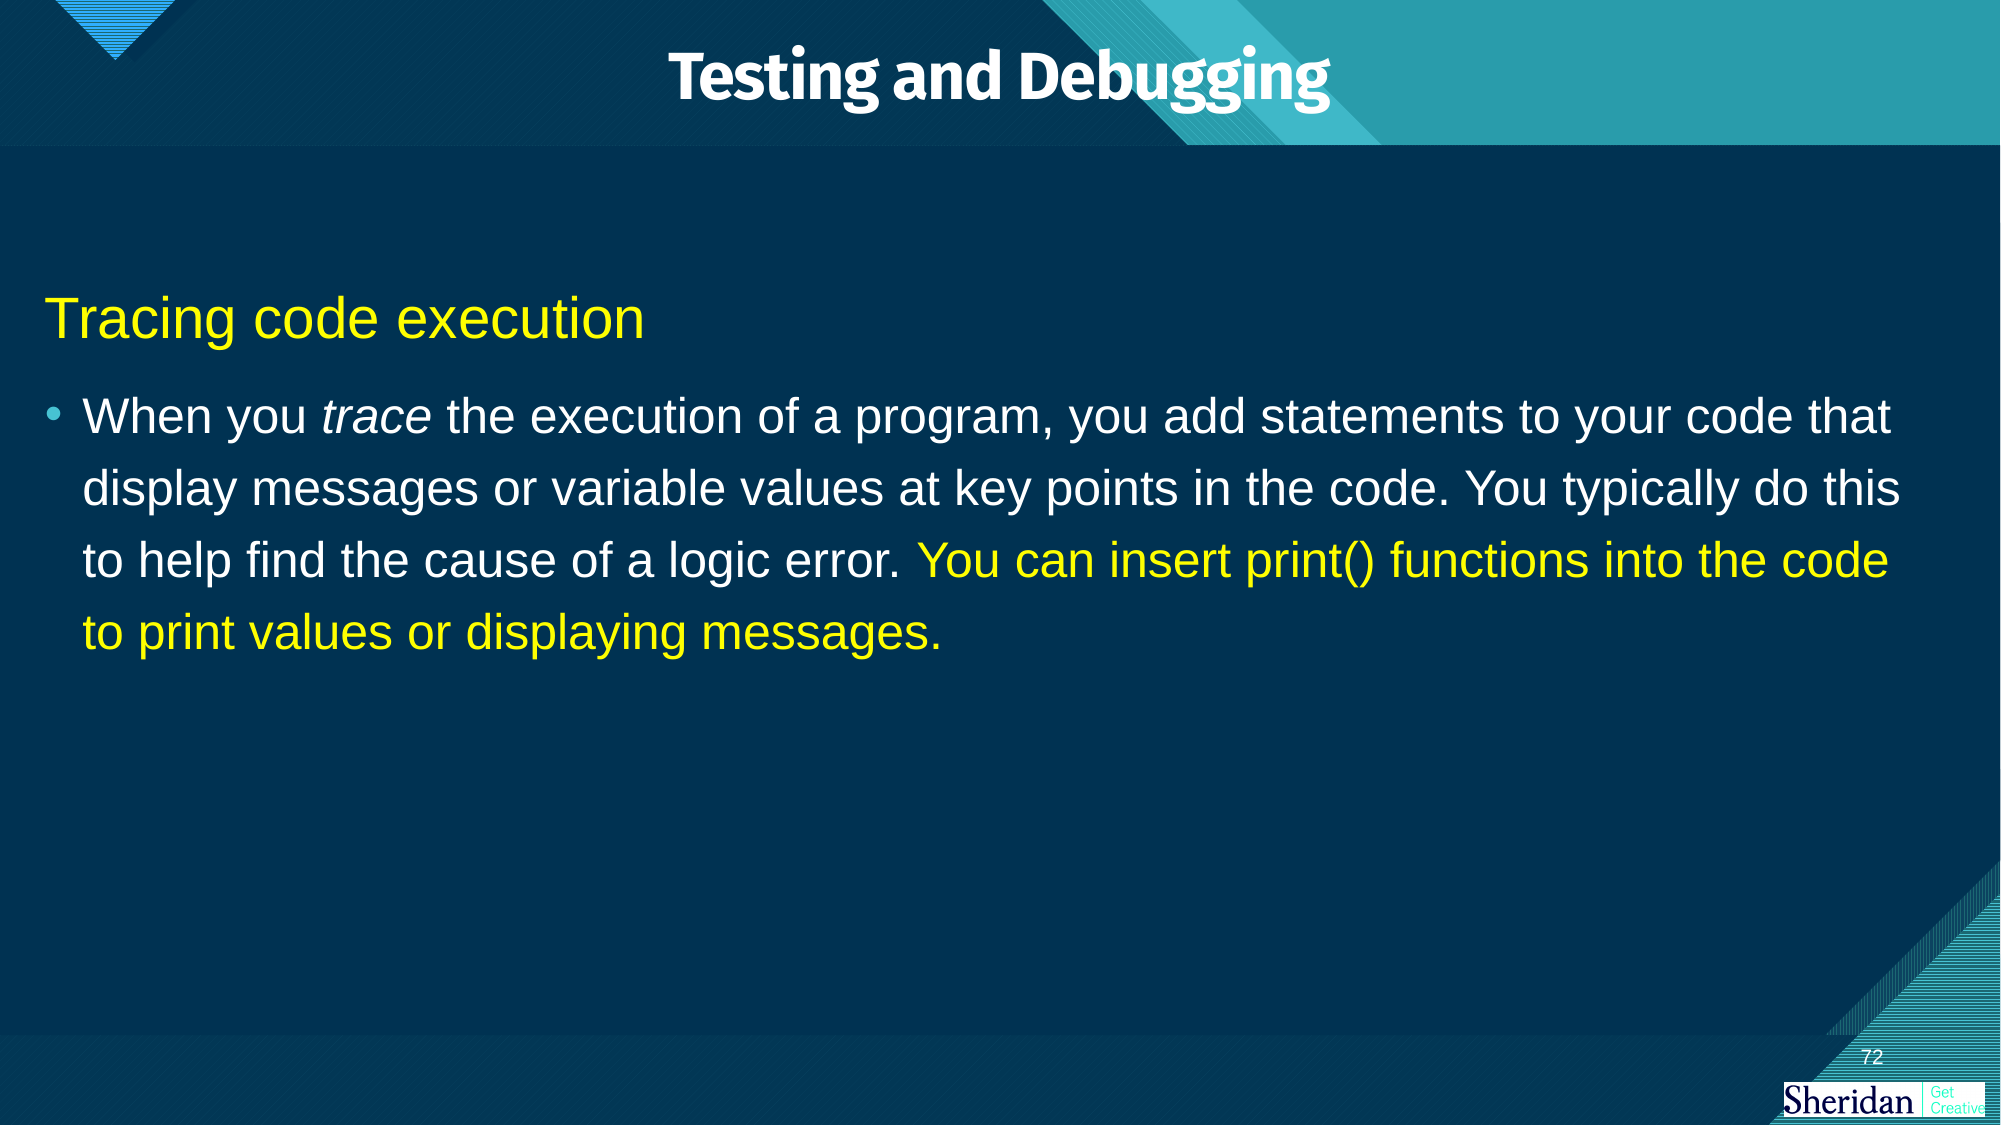

# Testing and Debugging

Tracing code execution
When you trace the execution of a program, you add statements to your code that display messages or variable values at key points in the code. You typically do this to help find the cause of a logic error. You can insert print() functions into the code to print values or displaying messages.
72